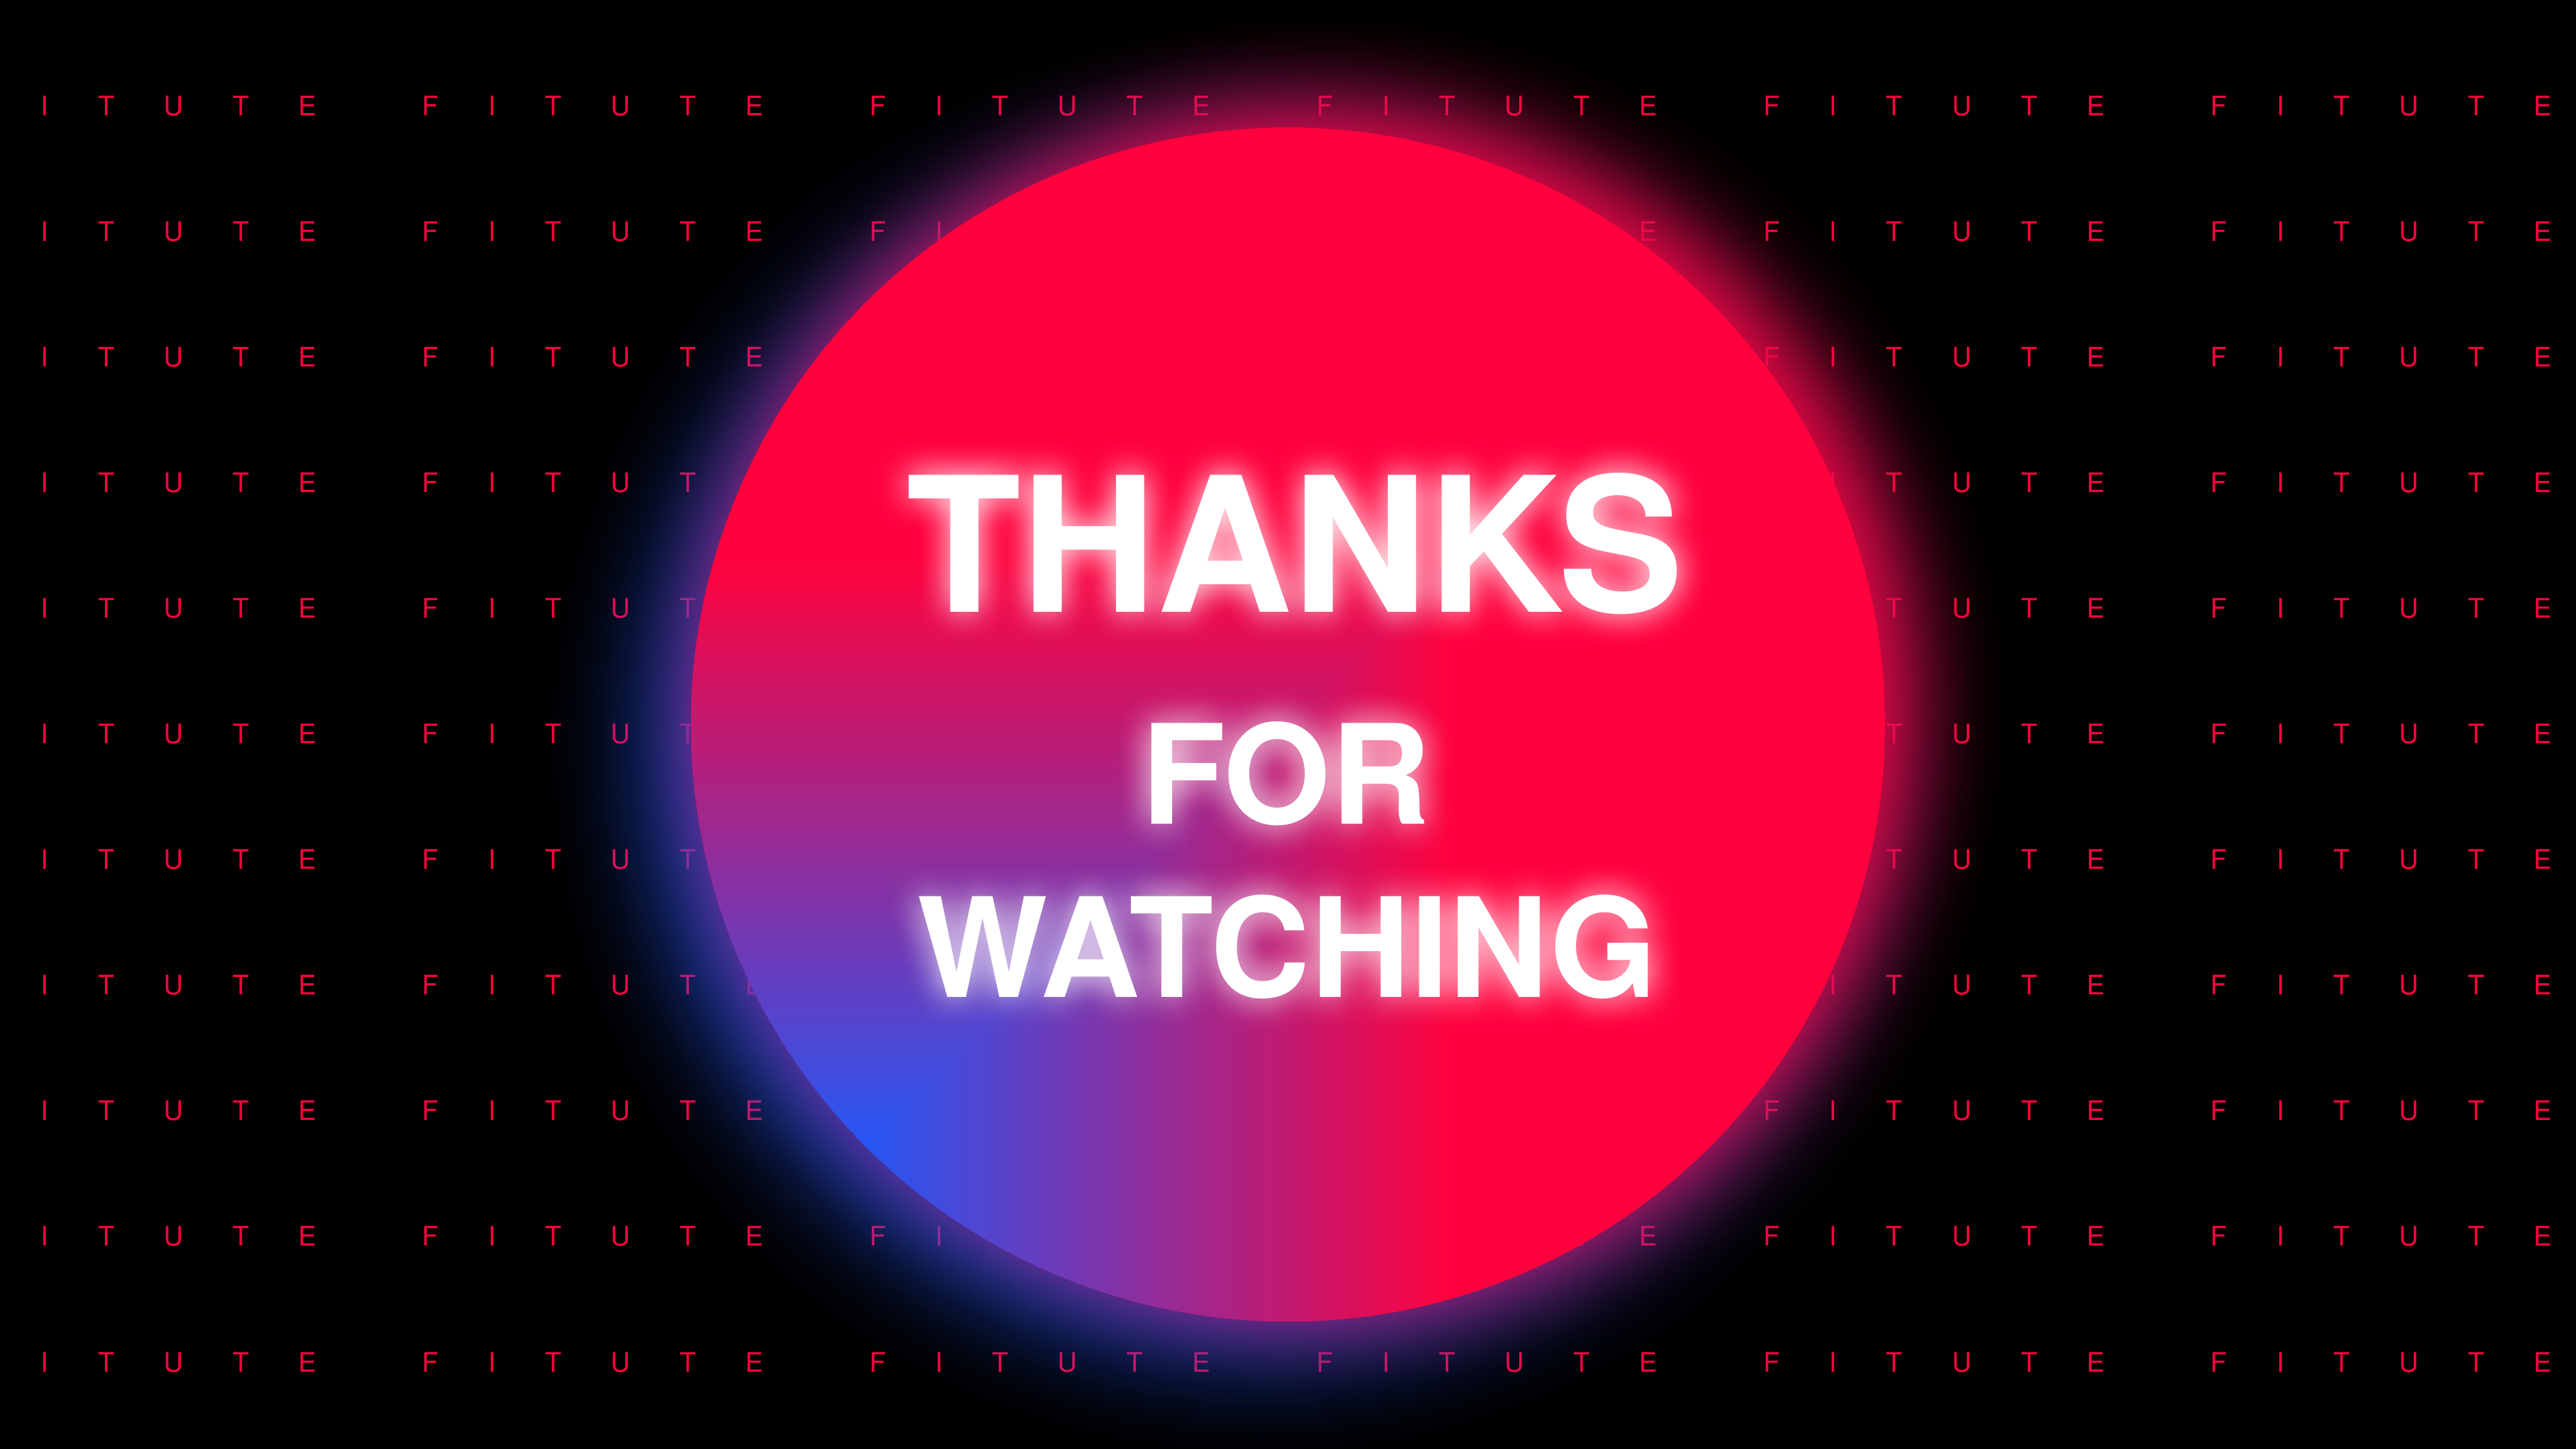

FITUTE FITUTE FITUTE FITUTE FITUTE FITUTE FITUTE FITUTE FITUTE FITUTE FITUTE FITUTE FITUTE FITUTE FITUTE FITUTE FITUTE FITUTE FITUTE FITUTE FITUTE FITUTE FITUTE FITUTE FITUTE FITUTE FITUTE FITUTE FITUTE FITUTE FITUTE FITUTE FITUTE FITUTE FITUTE FITUTE FITUTE FITUTE FITUTE FITUTE FITUTE FITUTE FITUTE FITUTE FITUTE FITUTE FITUTE FITUTE FITUTE FITUTE FITUTE FITUTE FITUTE FITUTE FITUTE FITUTE FITUTE FITUTE FITUTE FITUTE FITUTE FITUTE FITUTE FITUTE FITUTE FITUTE FITUTE FITUTE FITUTE FITUTE FITUTE FITUTE FITUTE FITUTE FITUTE FITUTE

  THANKS
       FOR
   WATCHING